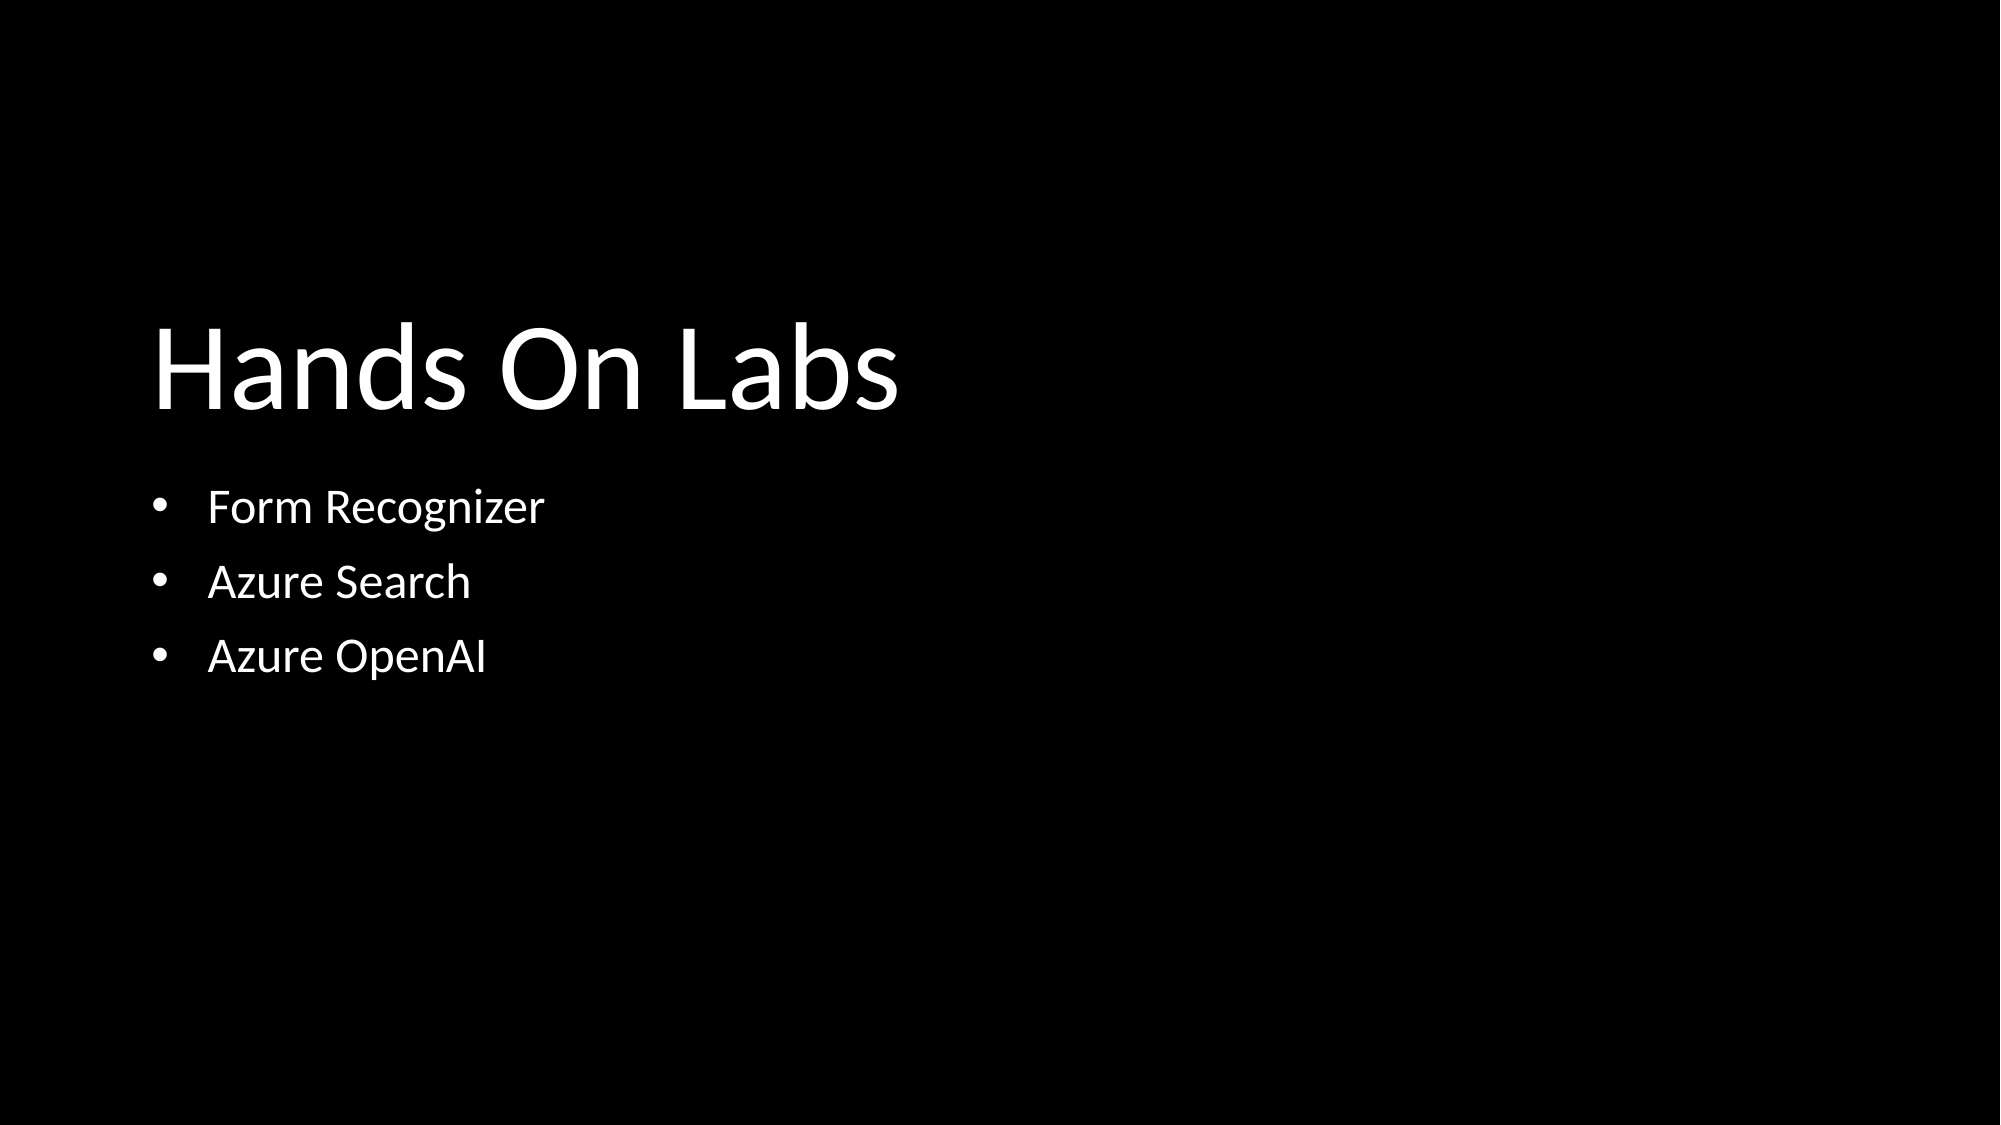

# Hands On Labs
Form Recognizer
Azure Search
Azure OpenAI